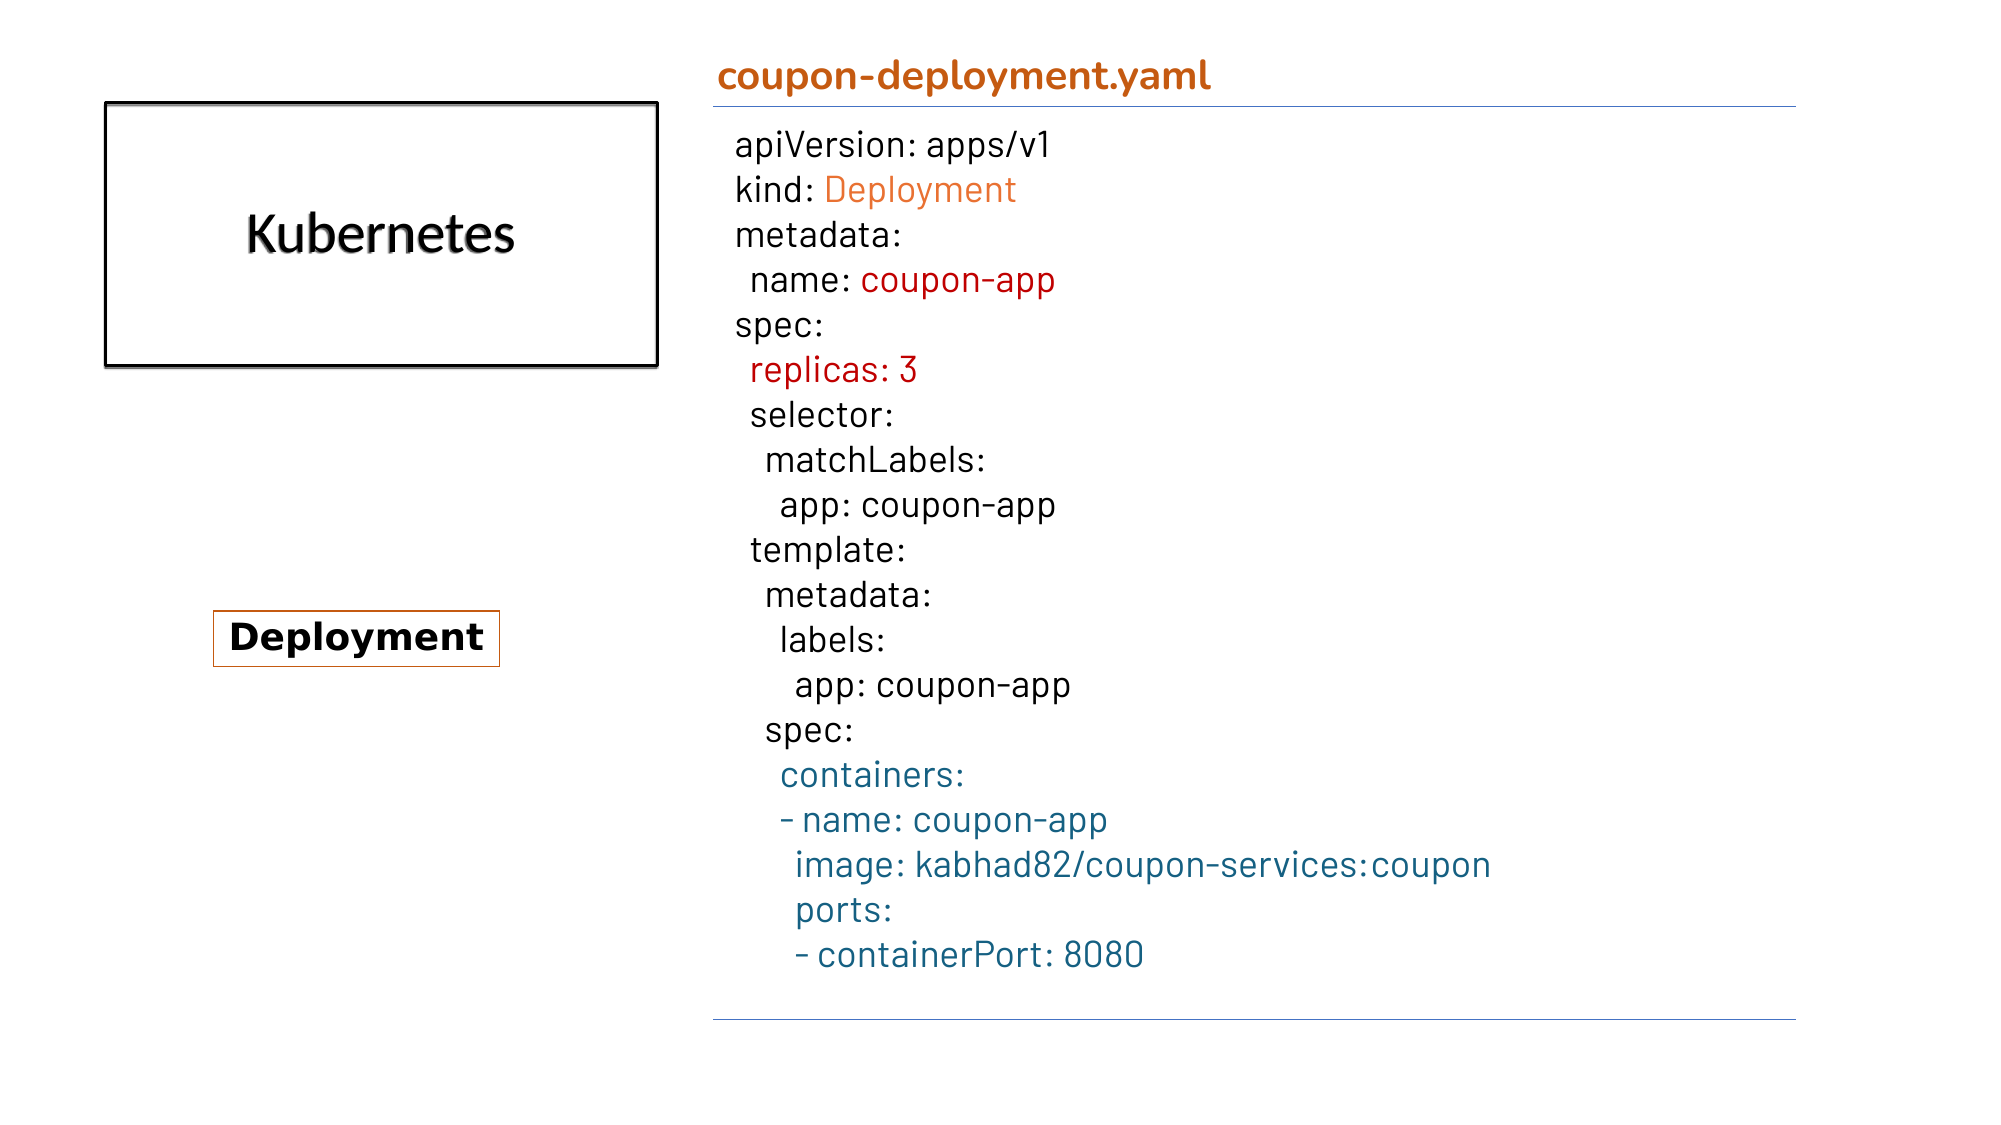

coupon-deployment.yaml

# Kubernetes
apiVersion: apps/v1
kind: Deployment
metadata:
  name: coupon-app
spec:
  replicas: 3
  selector:
    matchLabels:
      app: coupon-app
  template:
    metadata:
      labels:
        app: coupon-app
    spec:
      containers:
      - name: coupon-app
        image: kabhad82/coupon-services:coupon
        ports:
        - containerPort: 8080

Deployment